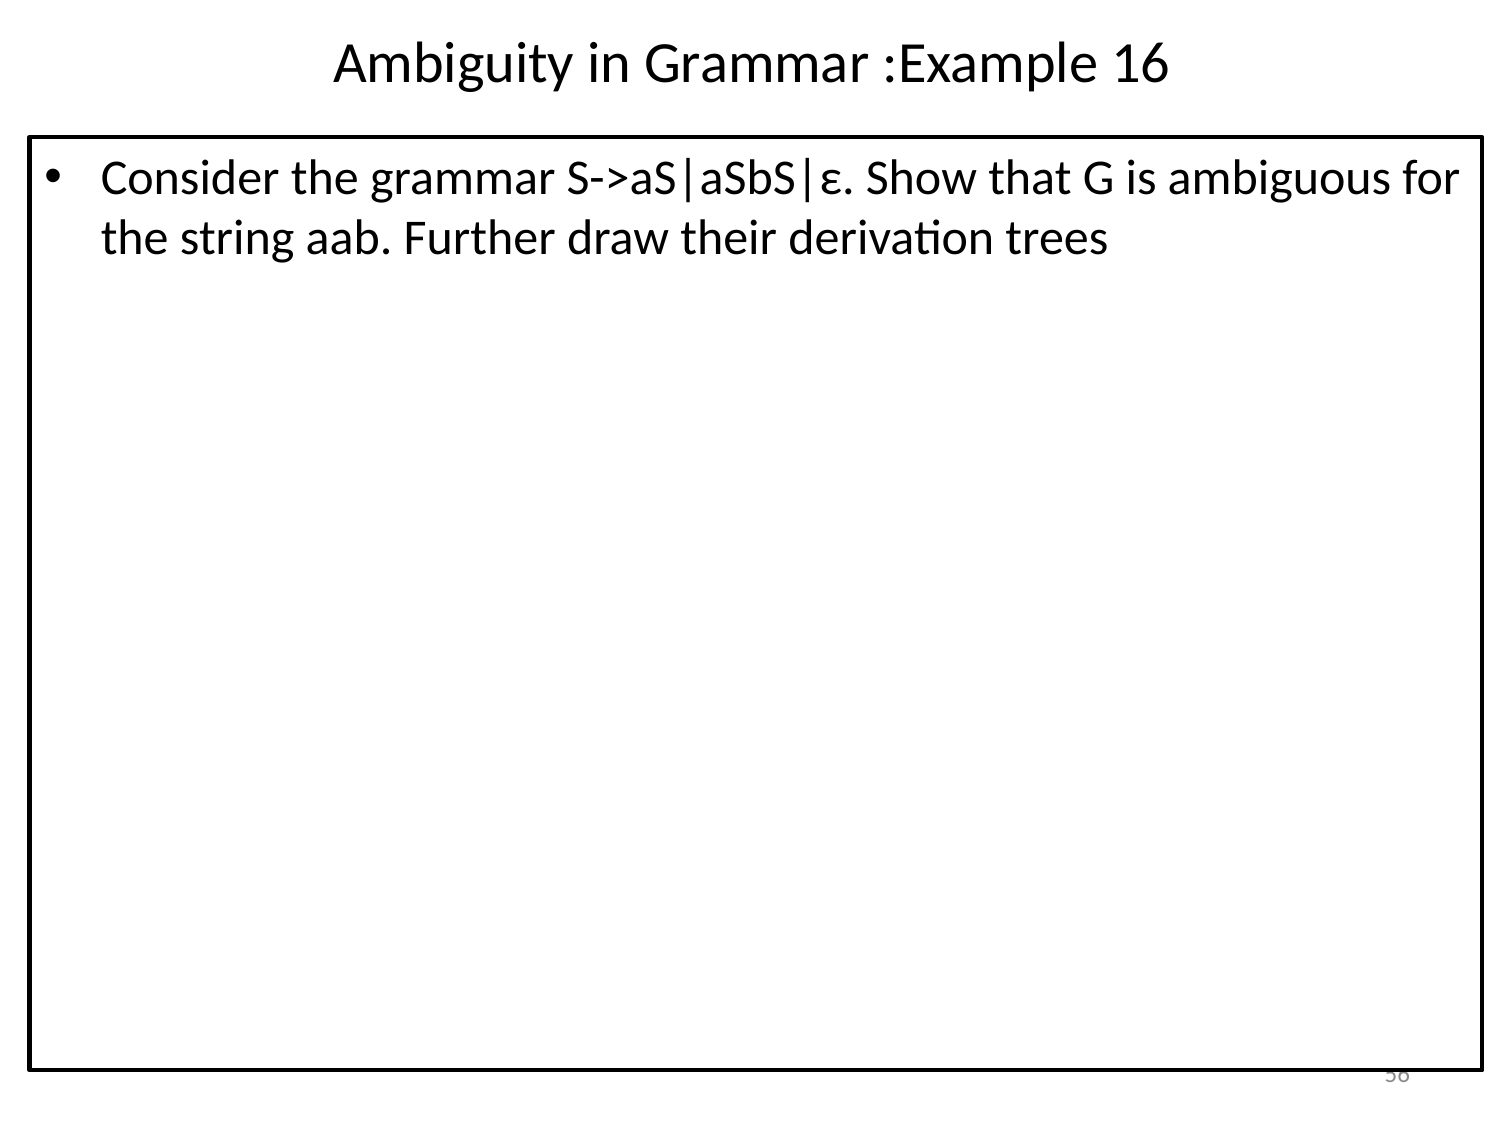

# Ambiguity in Grammar :Example 16
Consider the grammar S->aS|aSbS|ε. Show that G is ambiguous for the string aab. Further draw their derivation trees
56